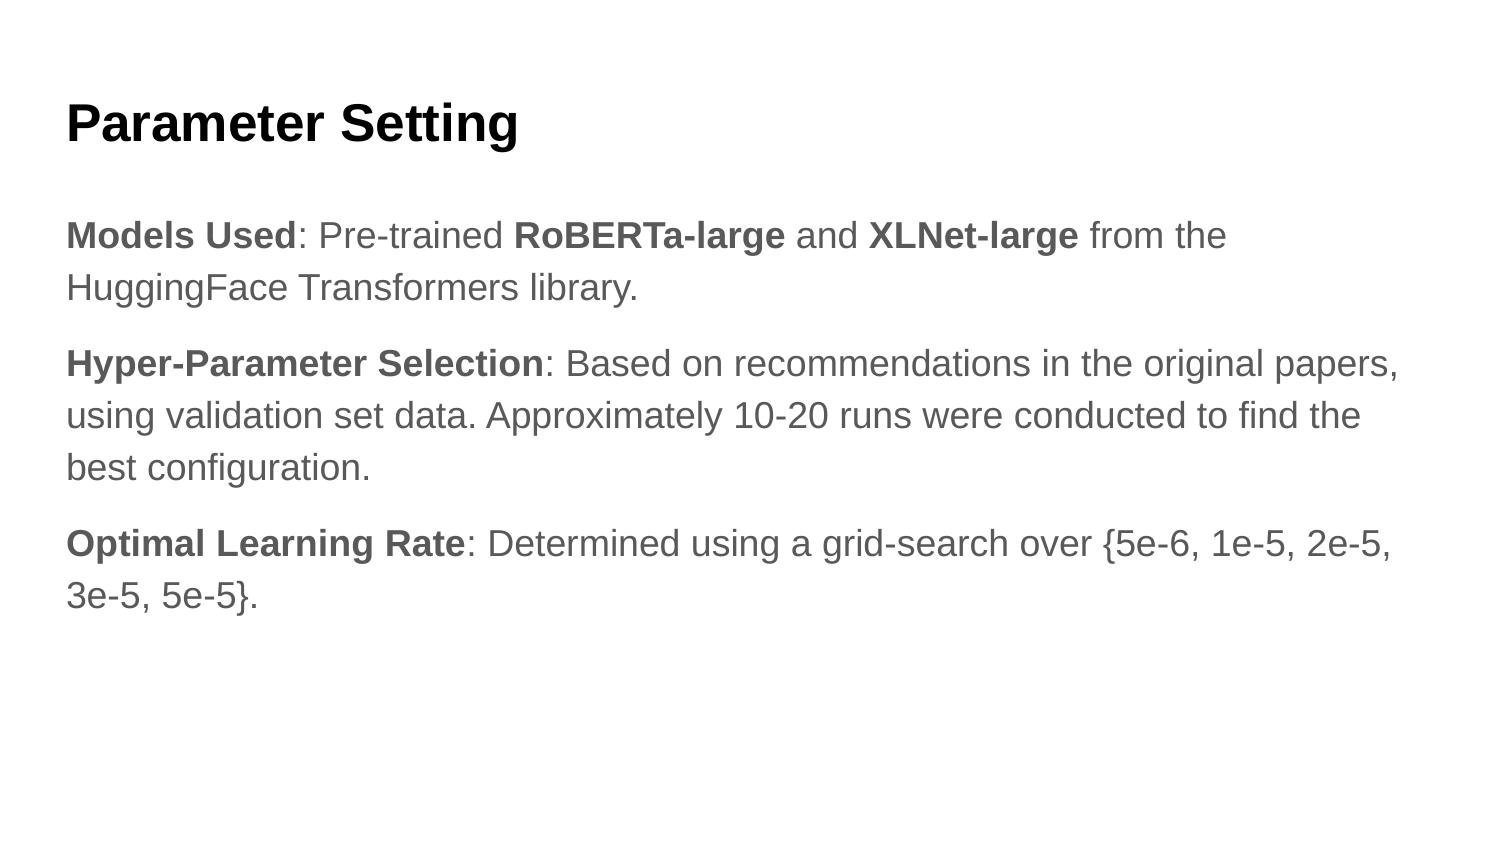

# Parameter Setting

Models Used: Pre-trained RoBERTa-large and XLNet-large from the HuggingFace Transformers library.
Hyper-Parameter Selection: Based on recommendations in the original papers, using validation set data. Approximately 10-20 runs were conducted to find the best configuration.
Optimal Learning Rate: Determined using a grid-search over {5e-6, 1e-5, 2e-5, 3e-5, 5e-5}.